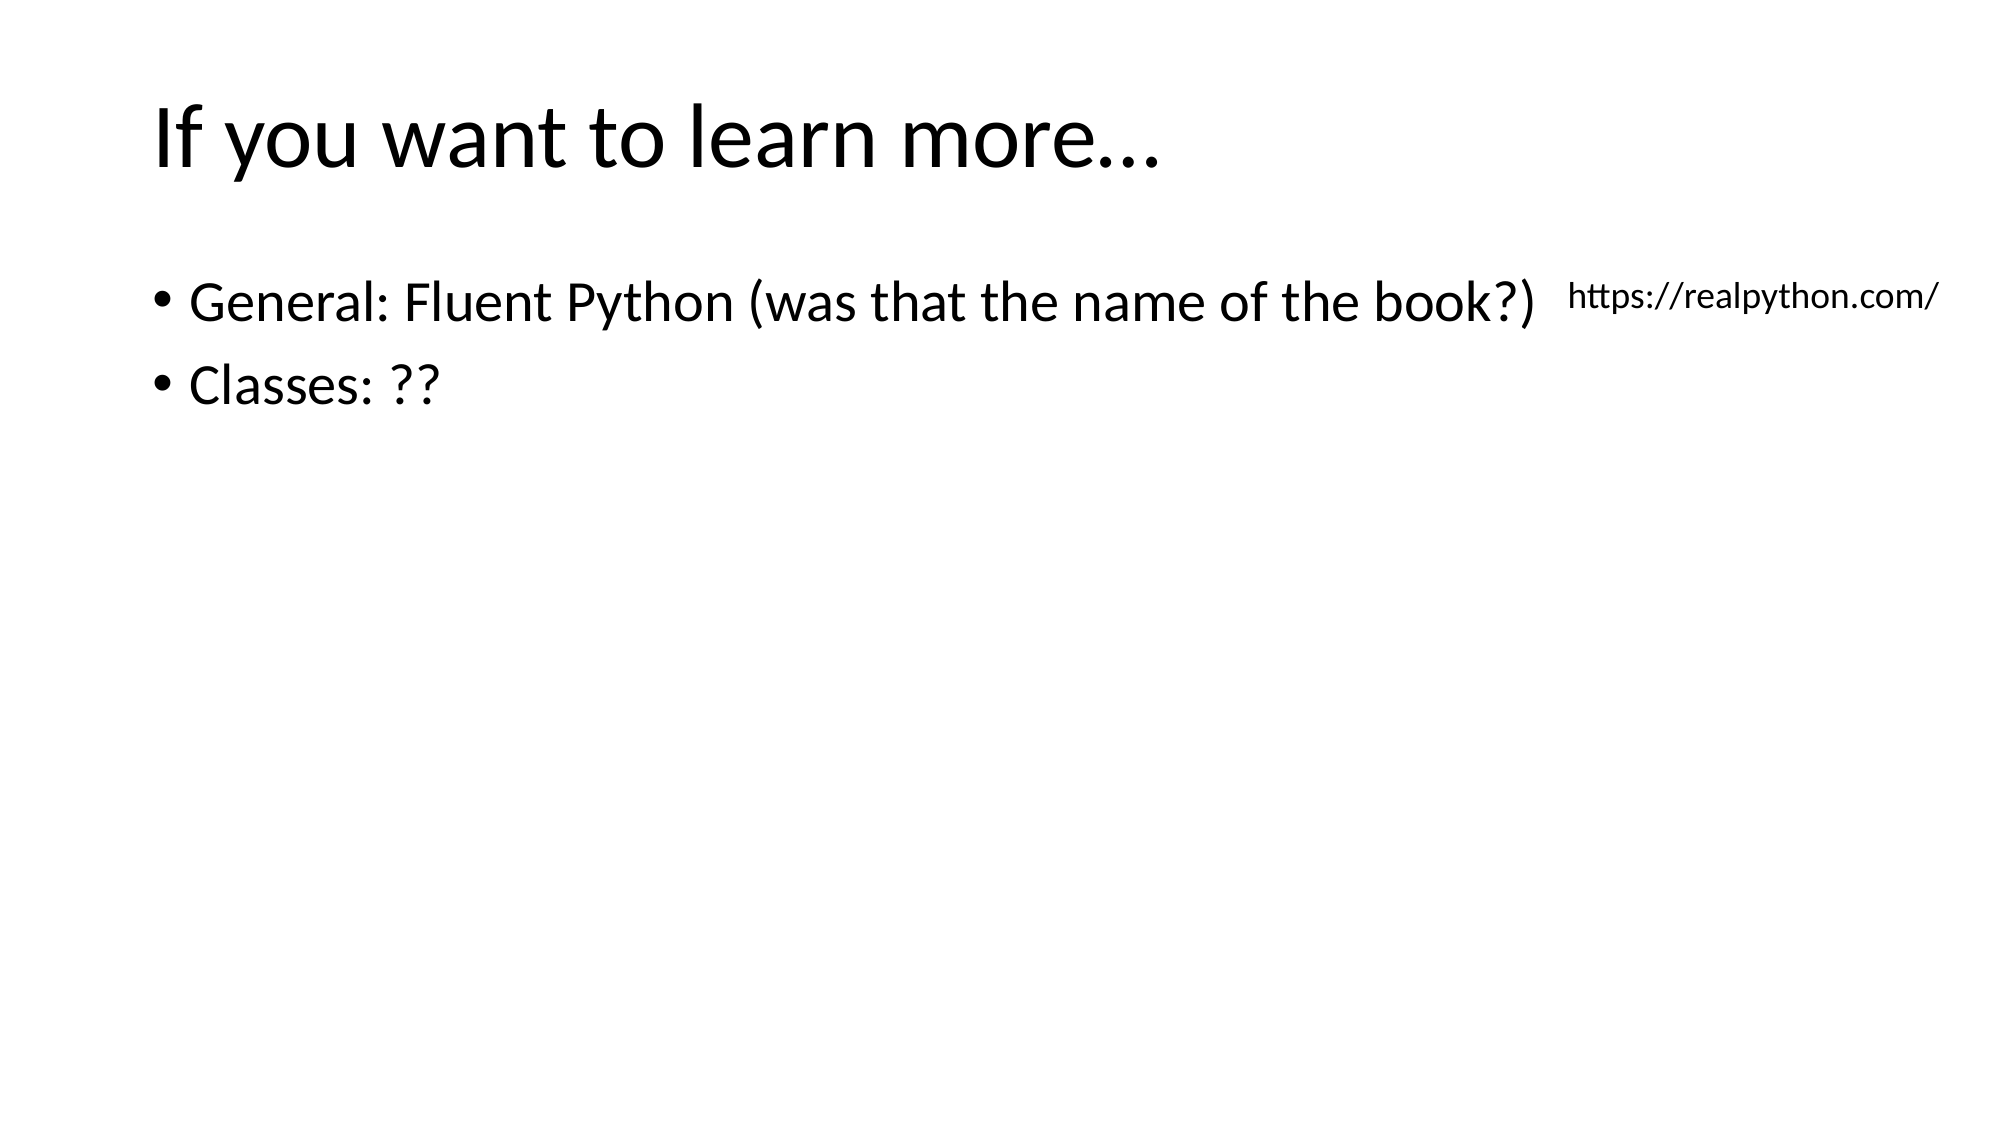

# If you want to learn more…
General: Fluent Python (was that the name of the book?)
Classes: ??
https://realpython.com/